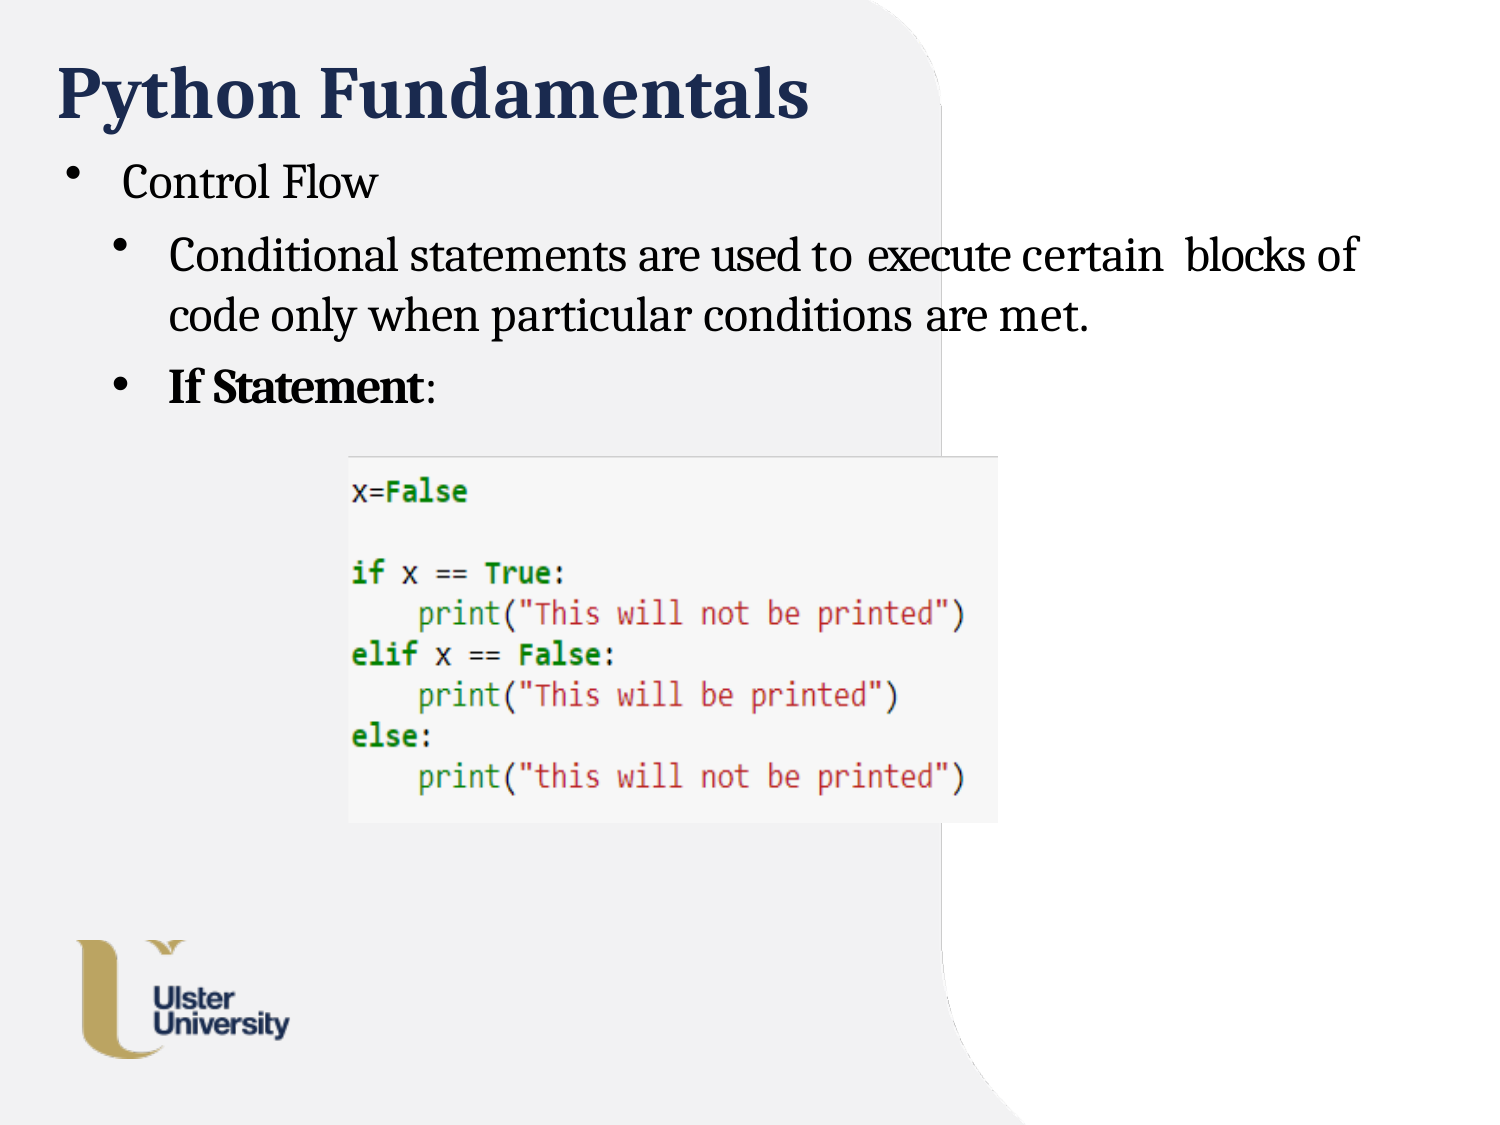

# Python Fundamentals
Control Flow
Conditional statements are used to execute certain  blocks of code only when particular conditions are met.
If Statement: